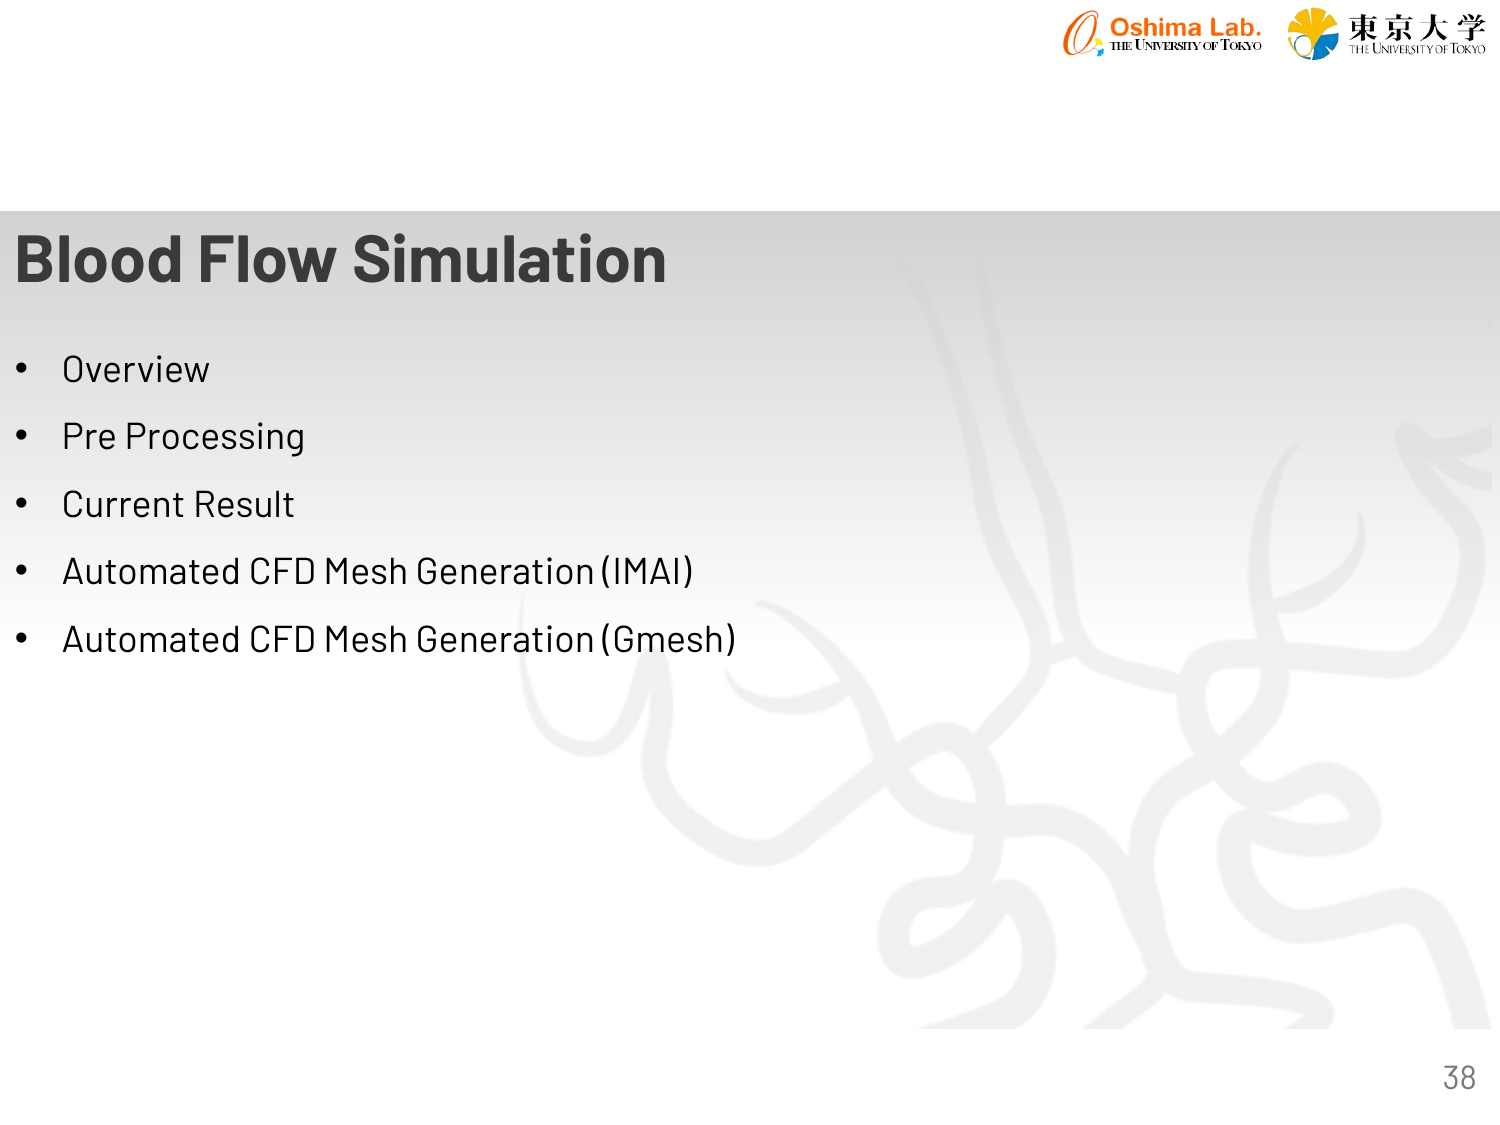

Blood Flow Simulation
Overview
Pre Processing
Current Result
Automated CFD Mesh Generation (IMAI)
Automated CFD Mesh Generation (Gmesh)
38